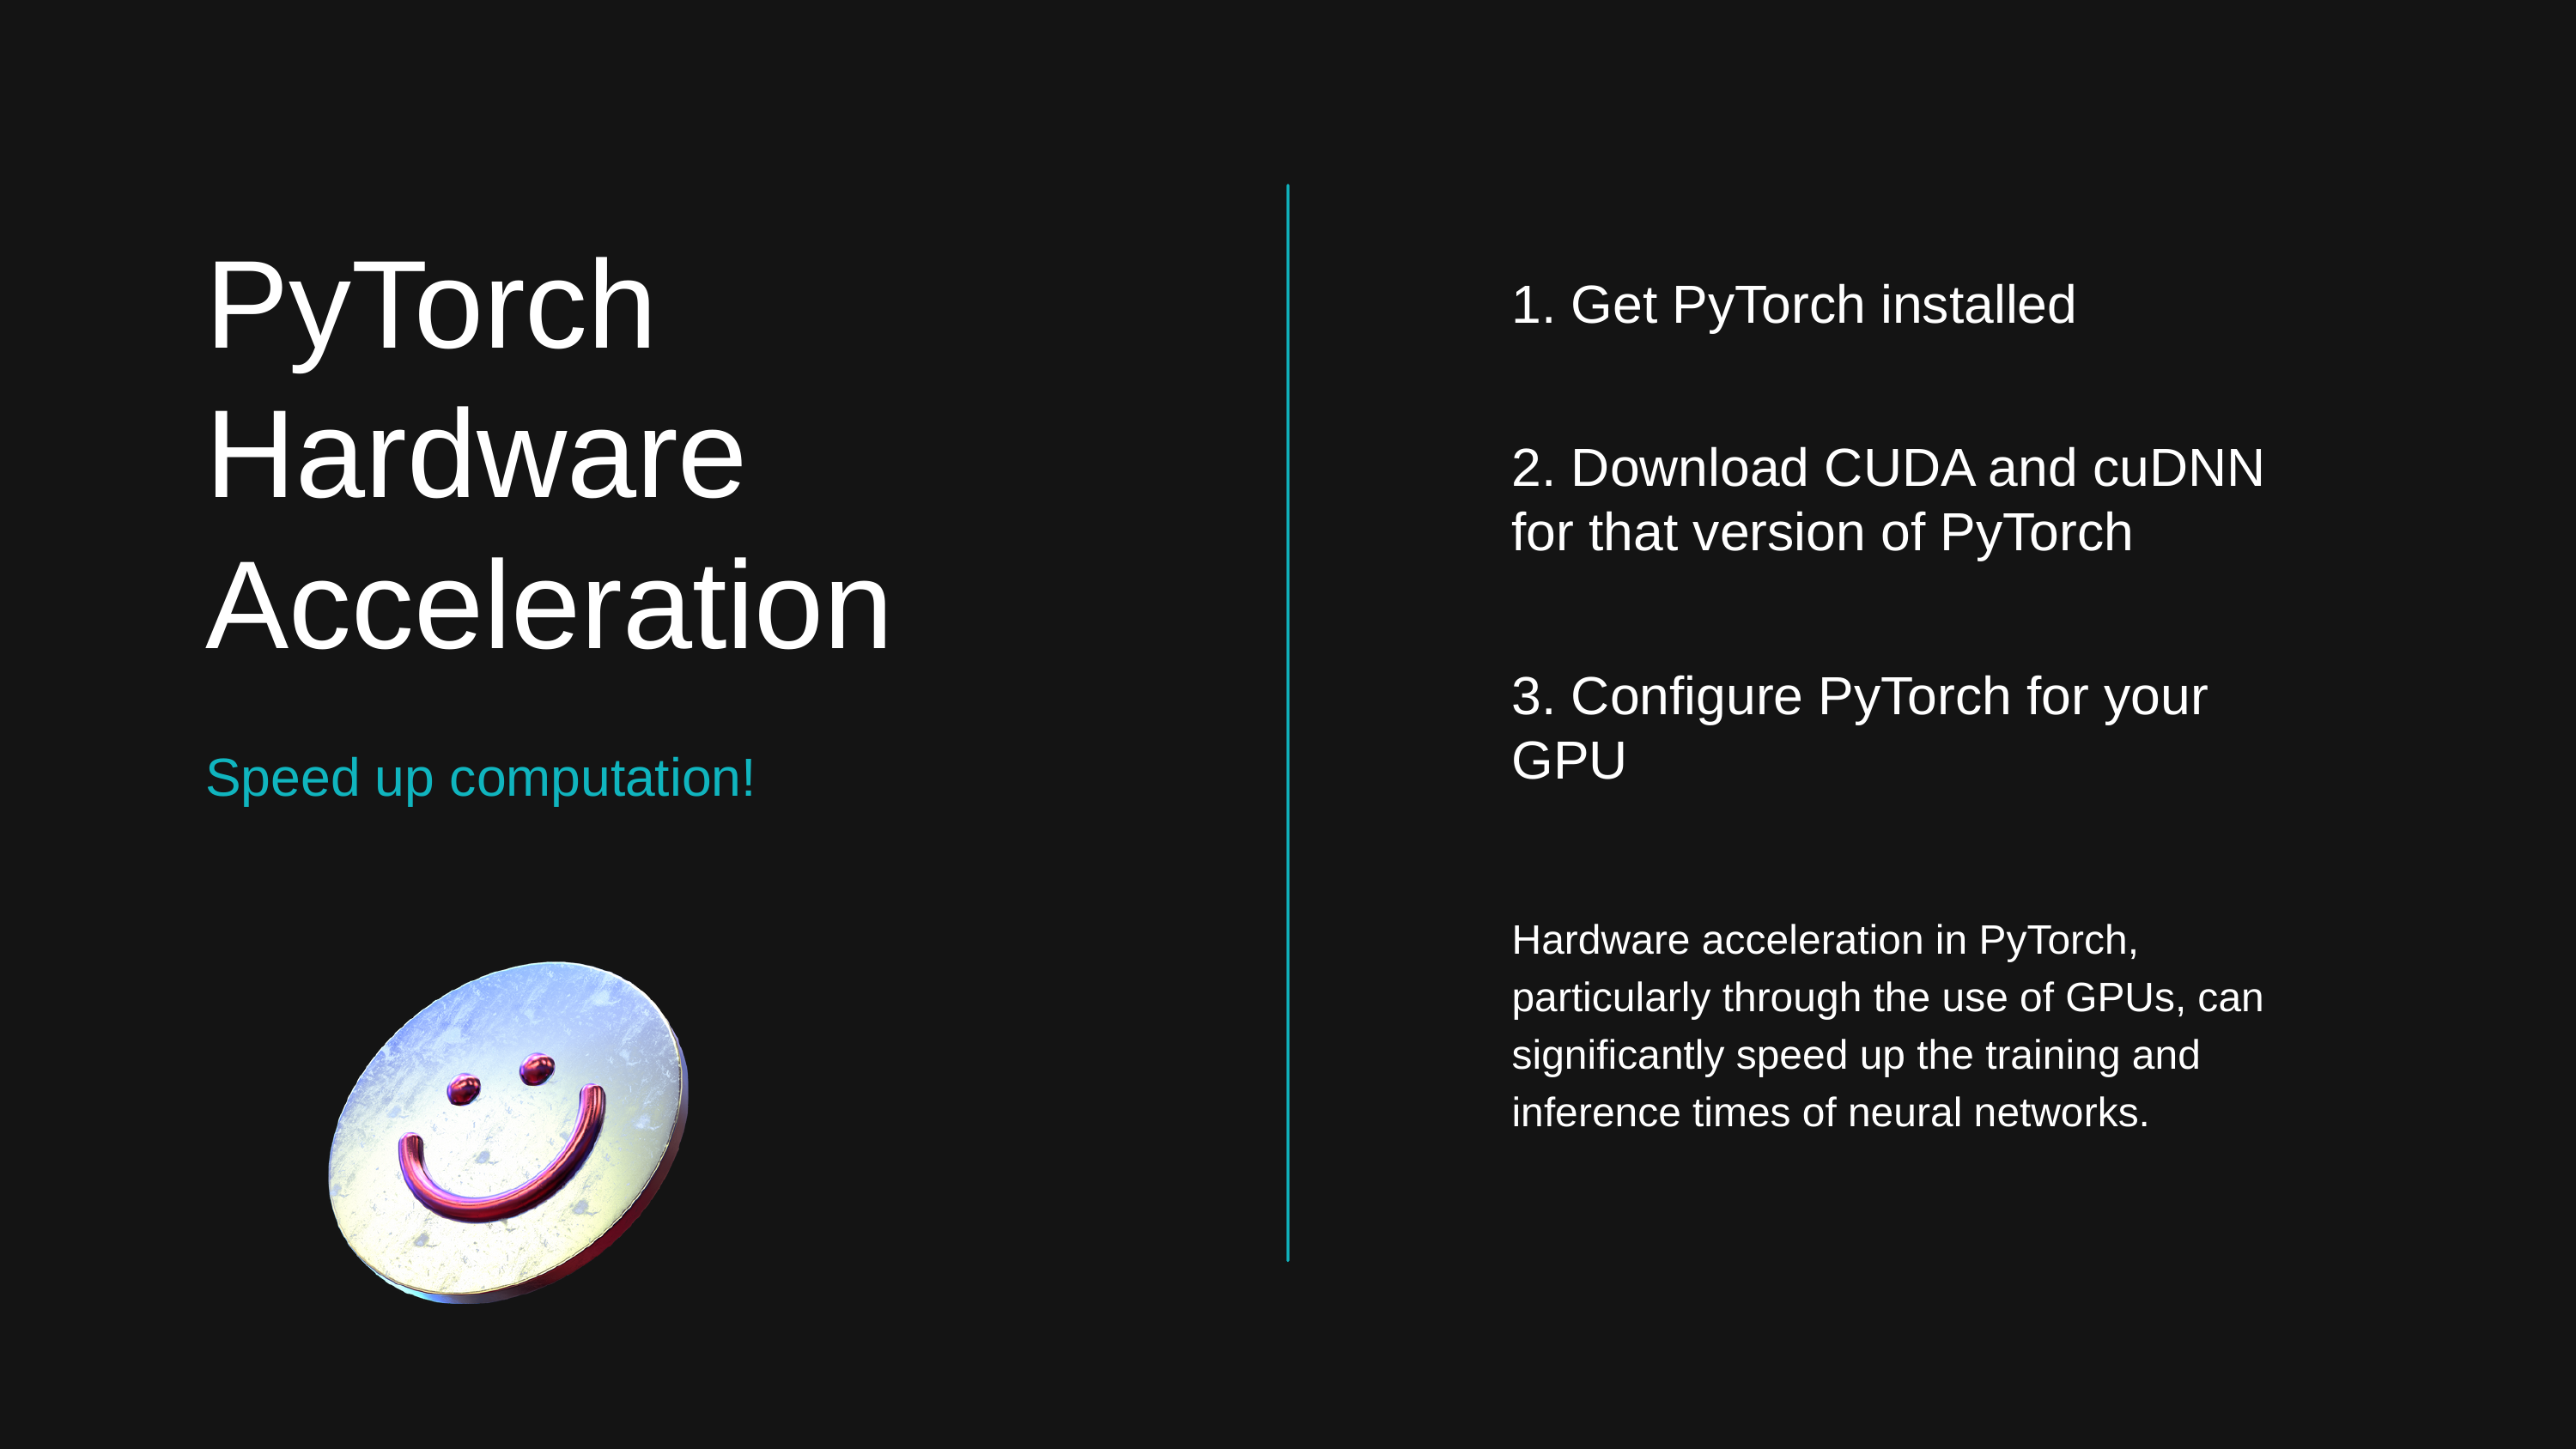

PyTorch Hardware Acceleration
Speed up computation!
| 1. Get PyTorch installed |
| --- |
| 2. Download CUDA and cuDNN for that version of PyTorch |
| 3. Configure PyTorch for your GPU |
| Hardware acceleration in PyTorch, particularly through the use of GPUs, can significantly speed up the training and inference times of neural networks. |